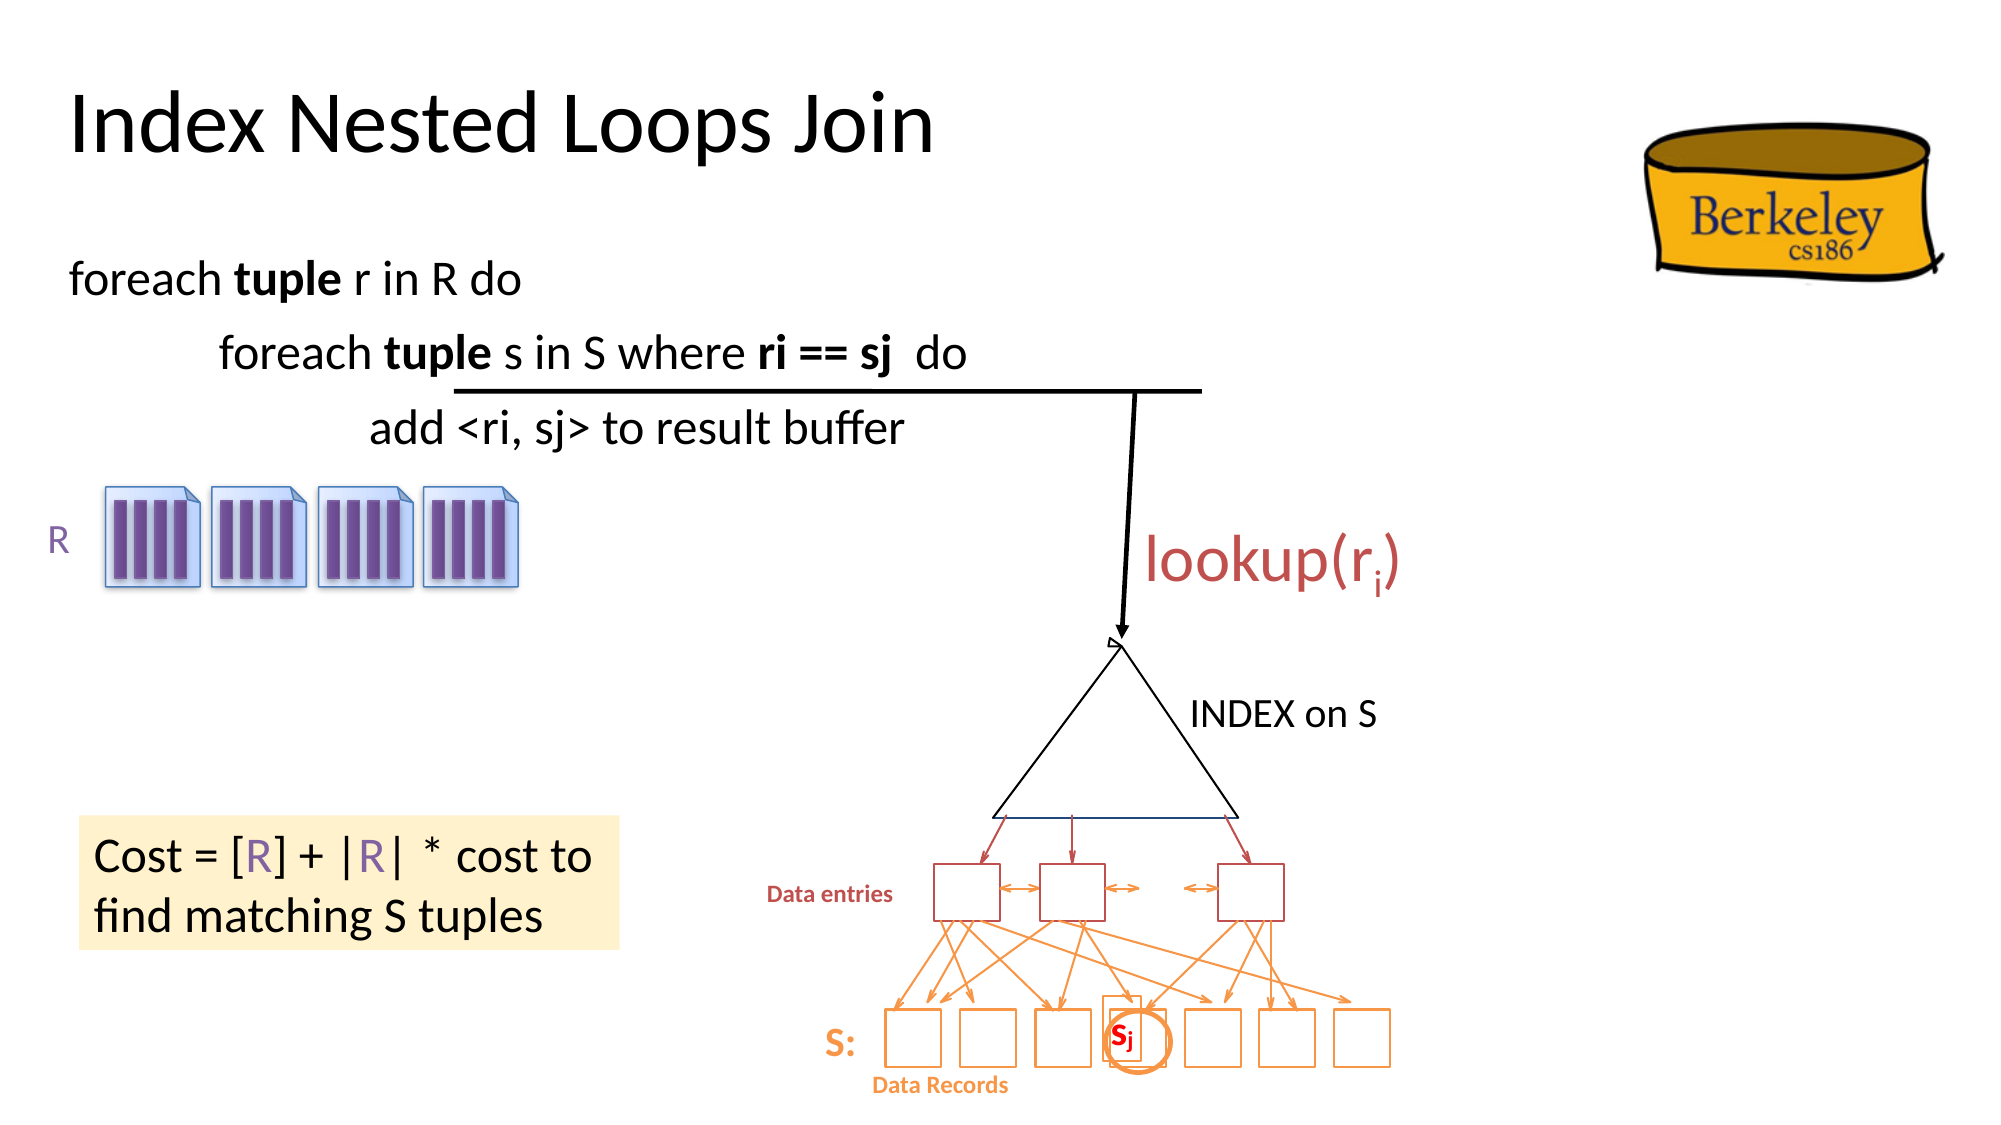

# Index Nested Loops Join
foreach tuple r in R do
	foreach tuple s in S where ri == sj  do
		add <ri, sj> to result buffer

lookup(ri)

INDEX on S

Data entries

sj

S:

Data Records

R
Cost = [R] + |R| * cost to find matching S tuples